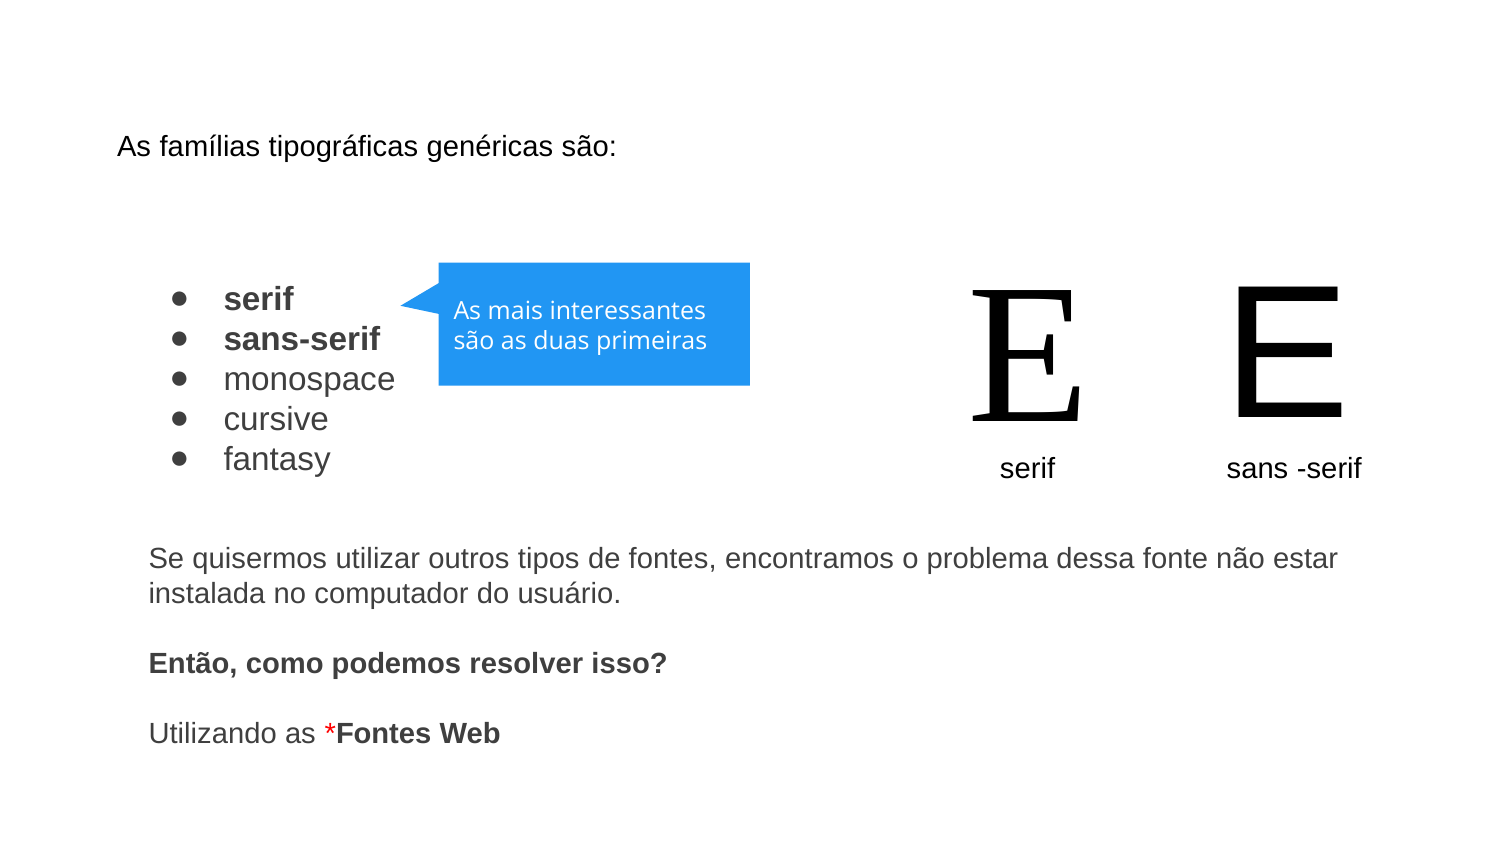

# As famílias tipográficas genéricas são:
E
E
serif
sans-serif
monospace
cursive
fantasy

As mais interessantes são as duas primeiras
serif
sans -serif
Se quisermos utilizar outros tipos de fontes, encontramos o problema dessa fonte não estar instalada no computador do usuário.

Então, como podemos resolver isso?

Utilizando as *Fontes Web